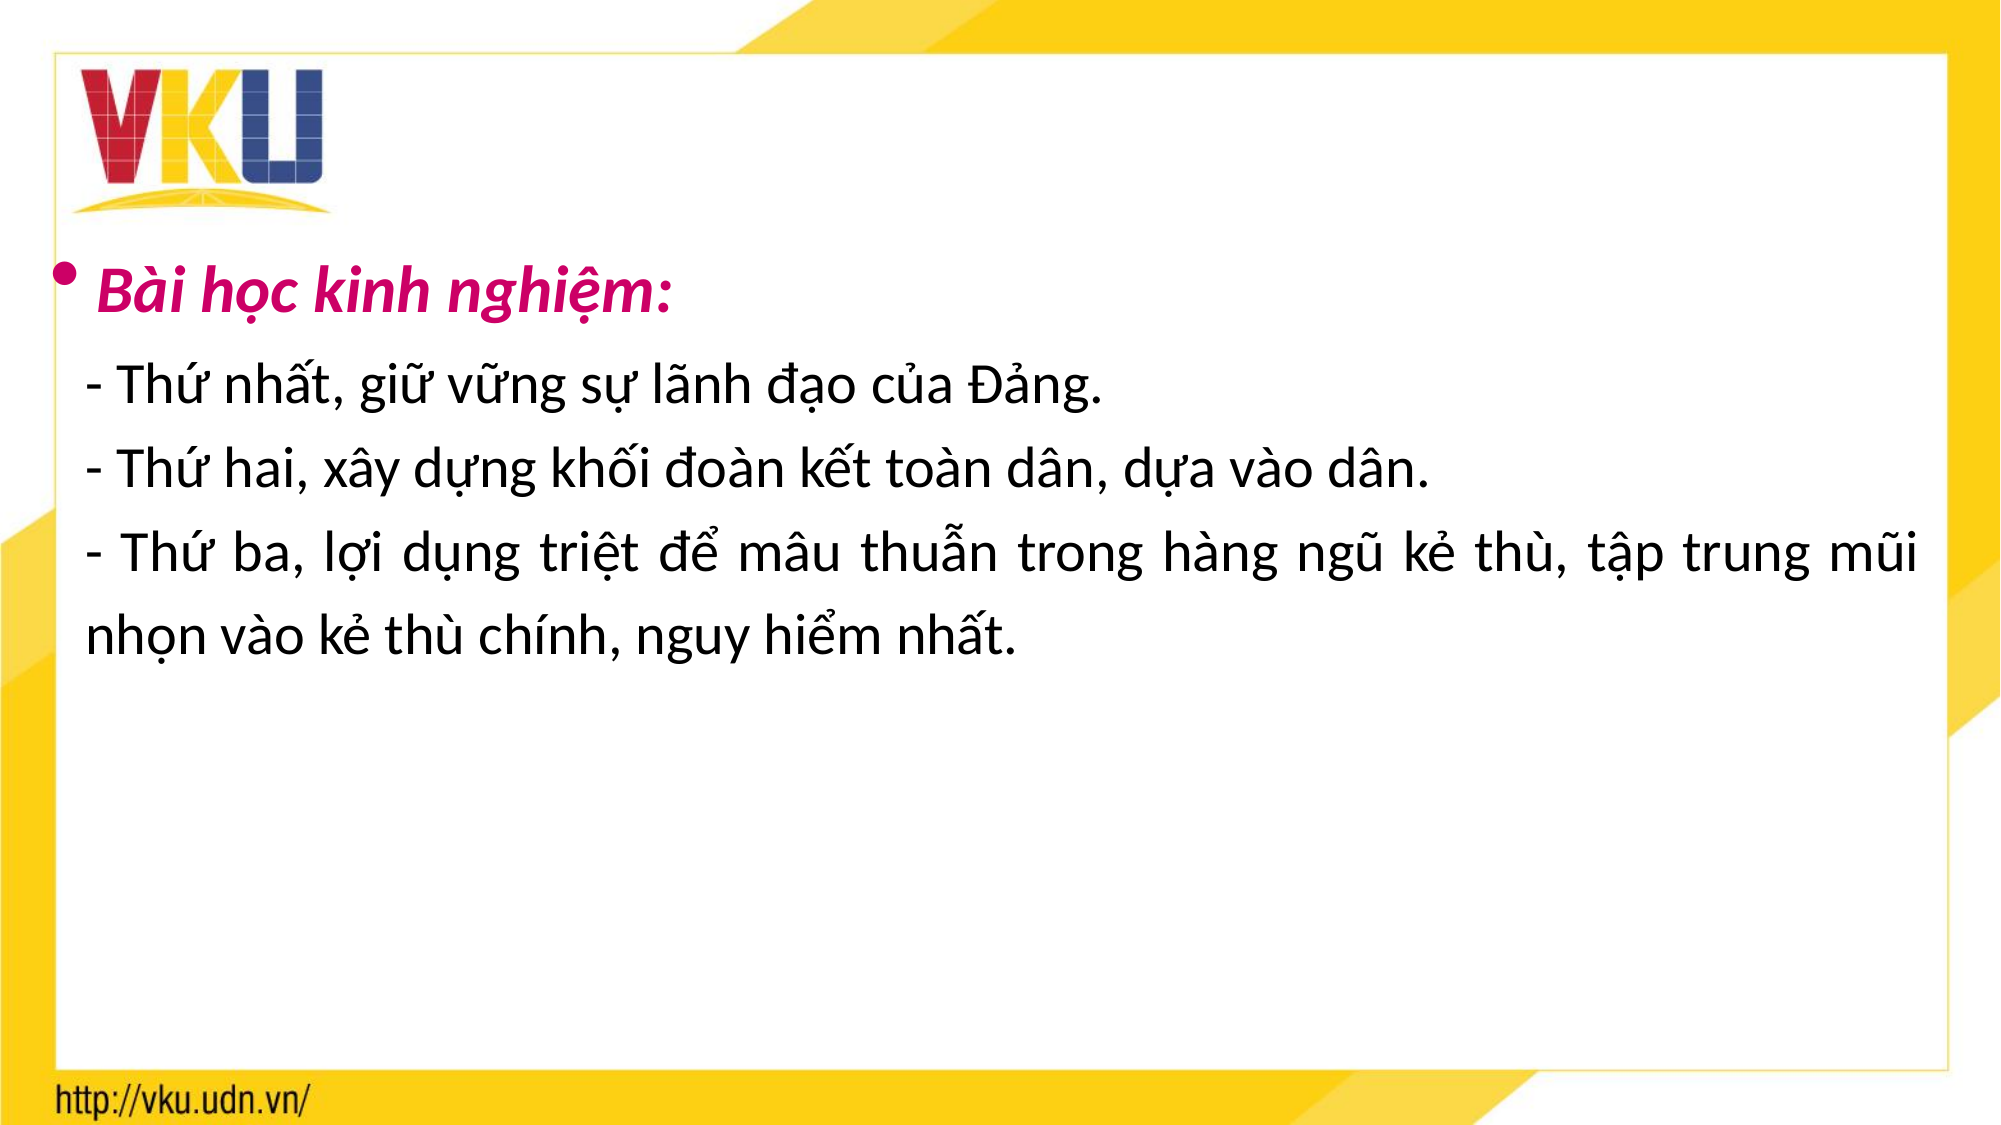

Bài học kinh nghiệm:
- Thứ nhất, giữ vững sự lãnh đạo của Đảng.
- Thứ hai, xây dựng khối đoàn kết toàn dân, dựa vào dân.
- Thứ ba, lợi dụng triệt để mâu thuẫn trong hàng ngũ kẻ thù, tập trung mũi nhọn vào kẻ thù chính, nguy hiểm nhất.